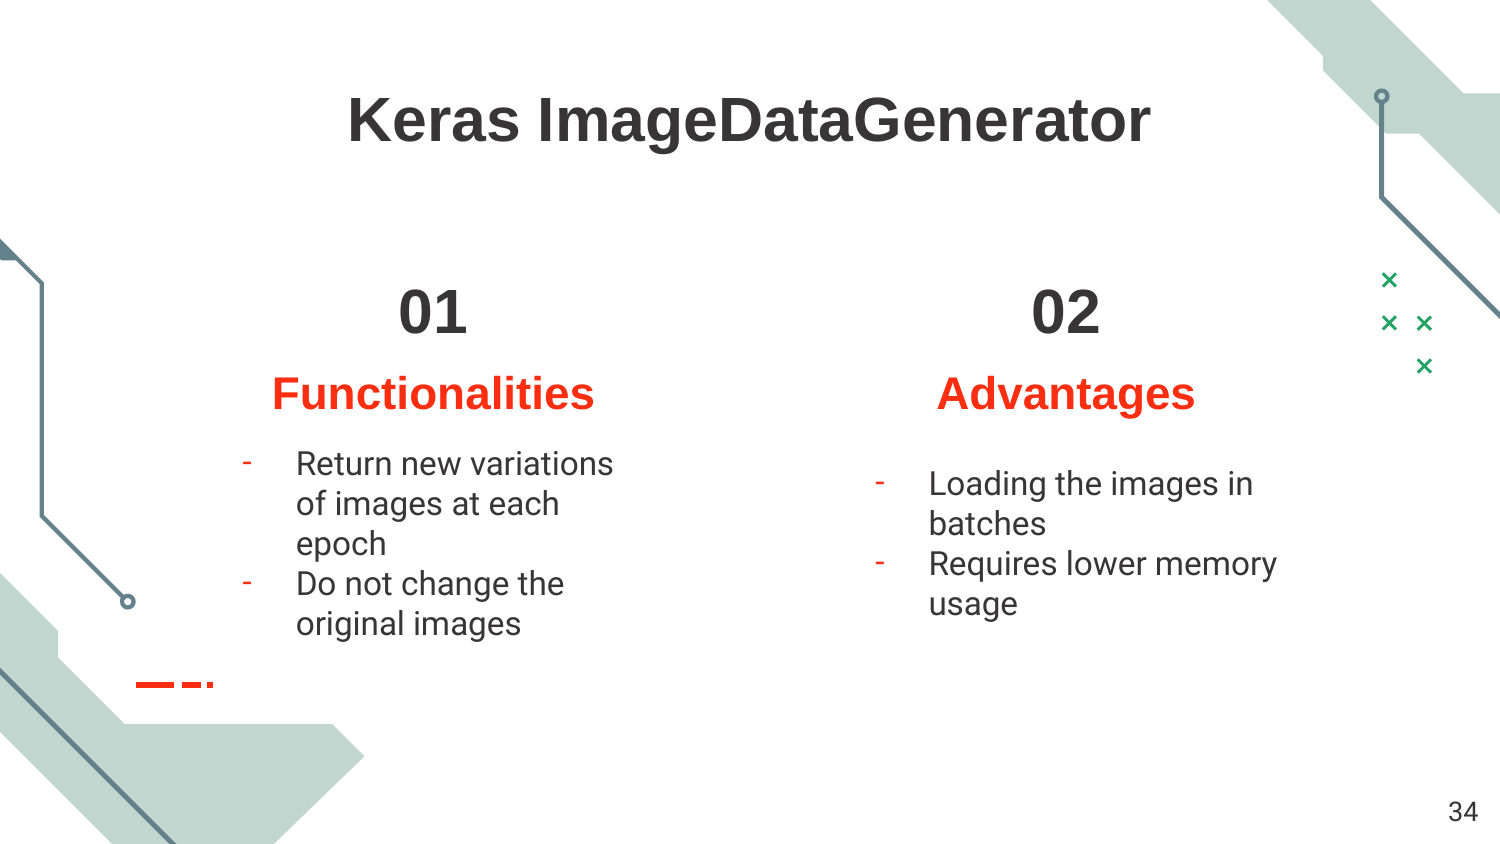

# Keras ImageDataGenerator
01
02
Functionalities
Advantages
Return new variations of images at each epoch
Do not change the original images
Loading the images in batches
Requires lower memory usage
34